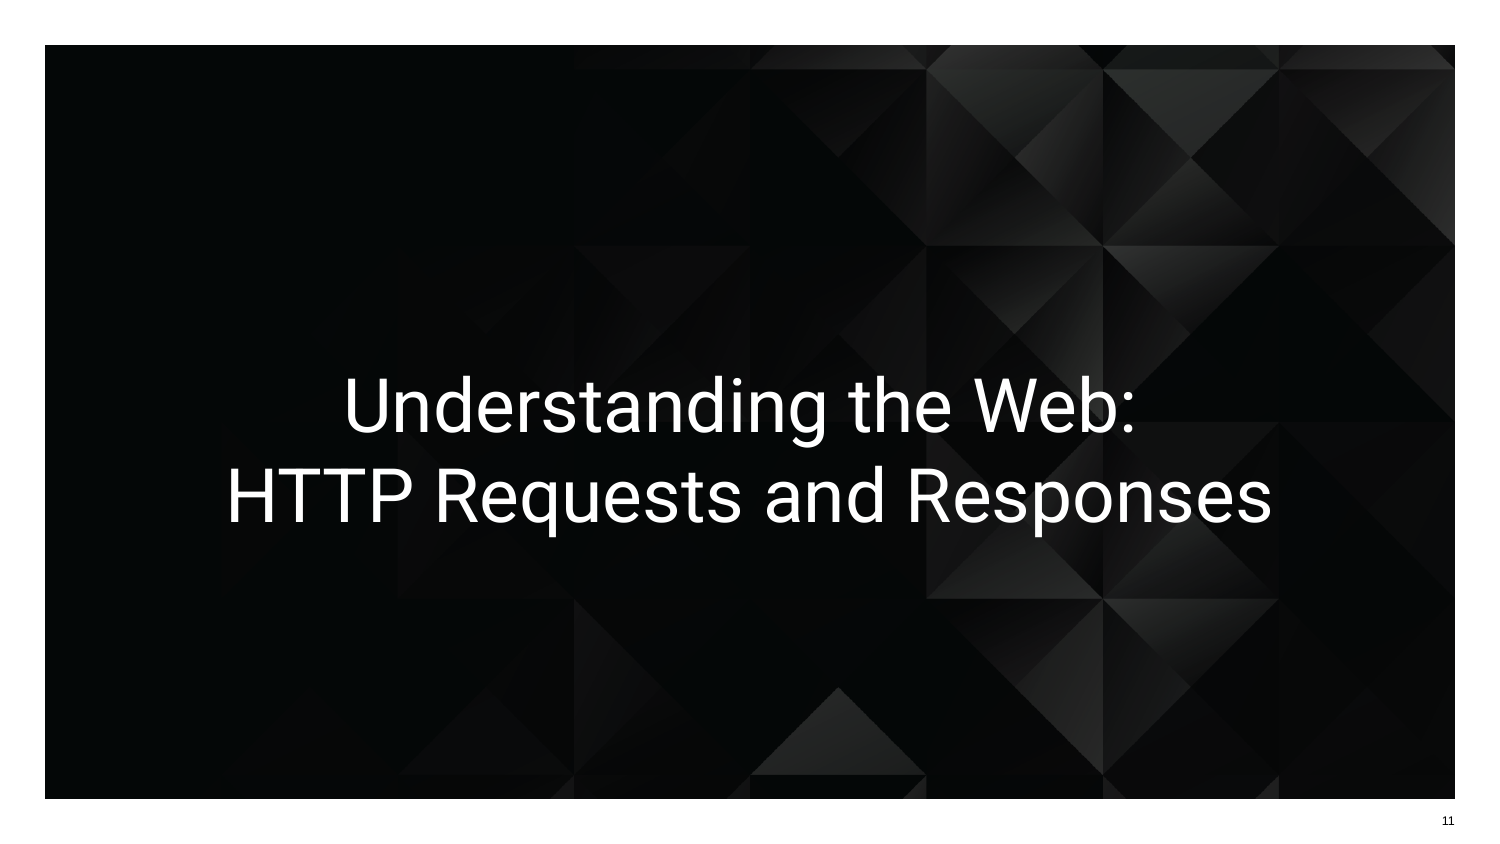

# Understanding the Web:
HTTP Requests and Responses
11